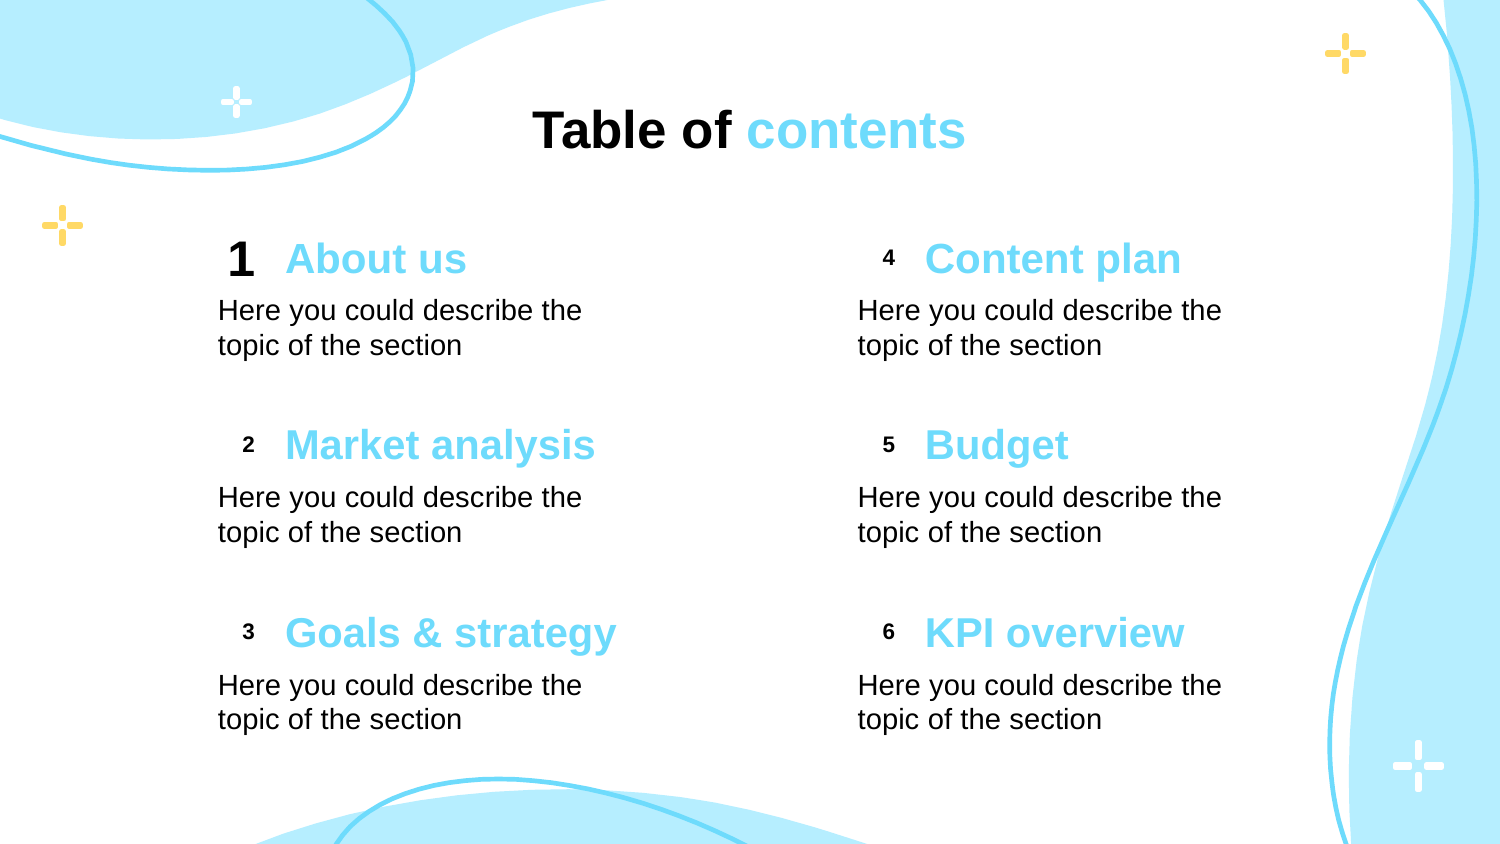

Table of contents

# 1
About us
4
Content plan
Here you could describe the topic of the section
Here you could describe the topic of the section
2
Market analysis
5
Budget
Here you could describe the topic of the section
Here you could describe the topic of the section
3
Goals & strategy
6
KPI overview
Here you could describe the topic of the section
Here you could describe the topic of the section